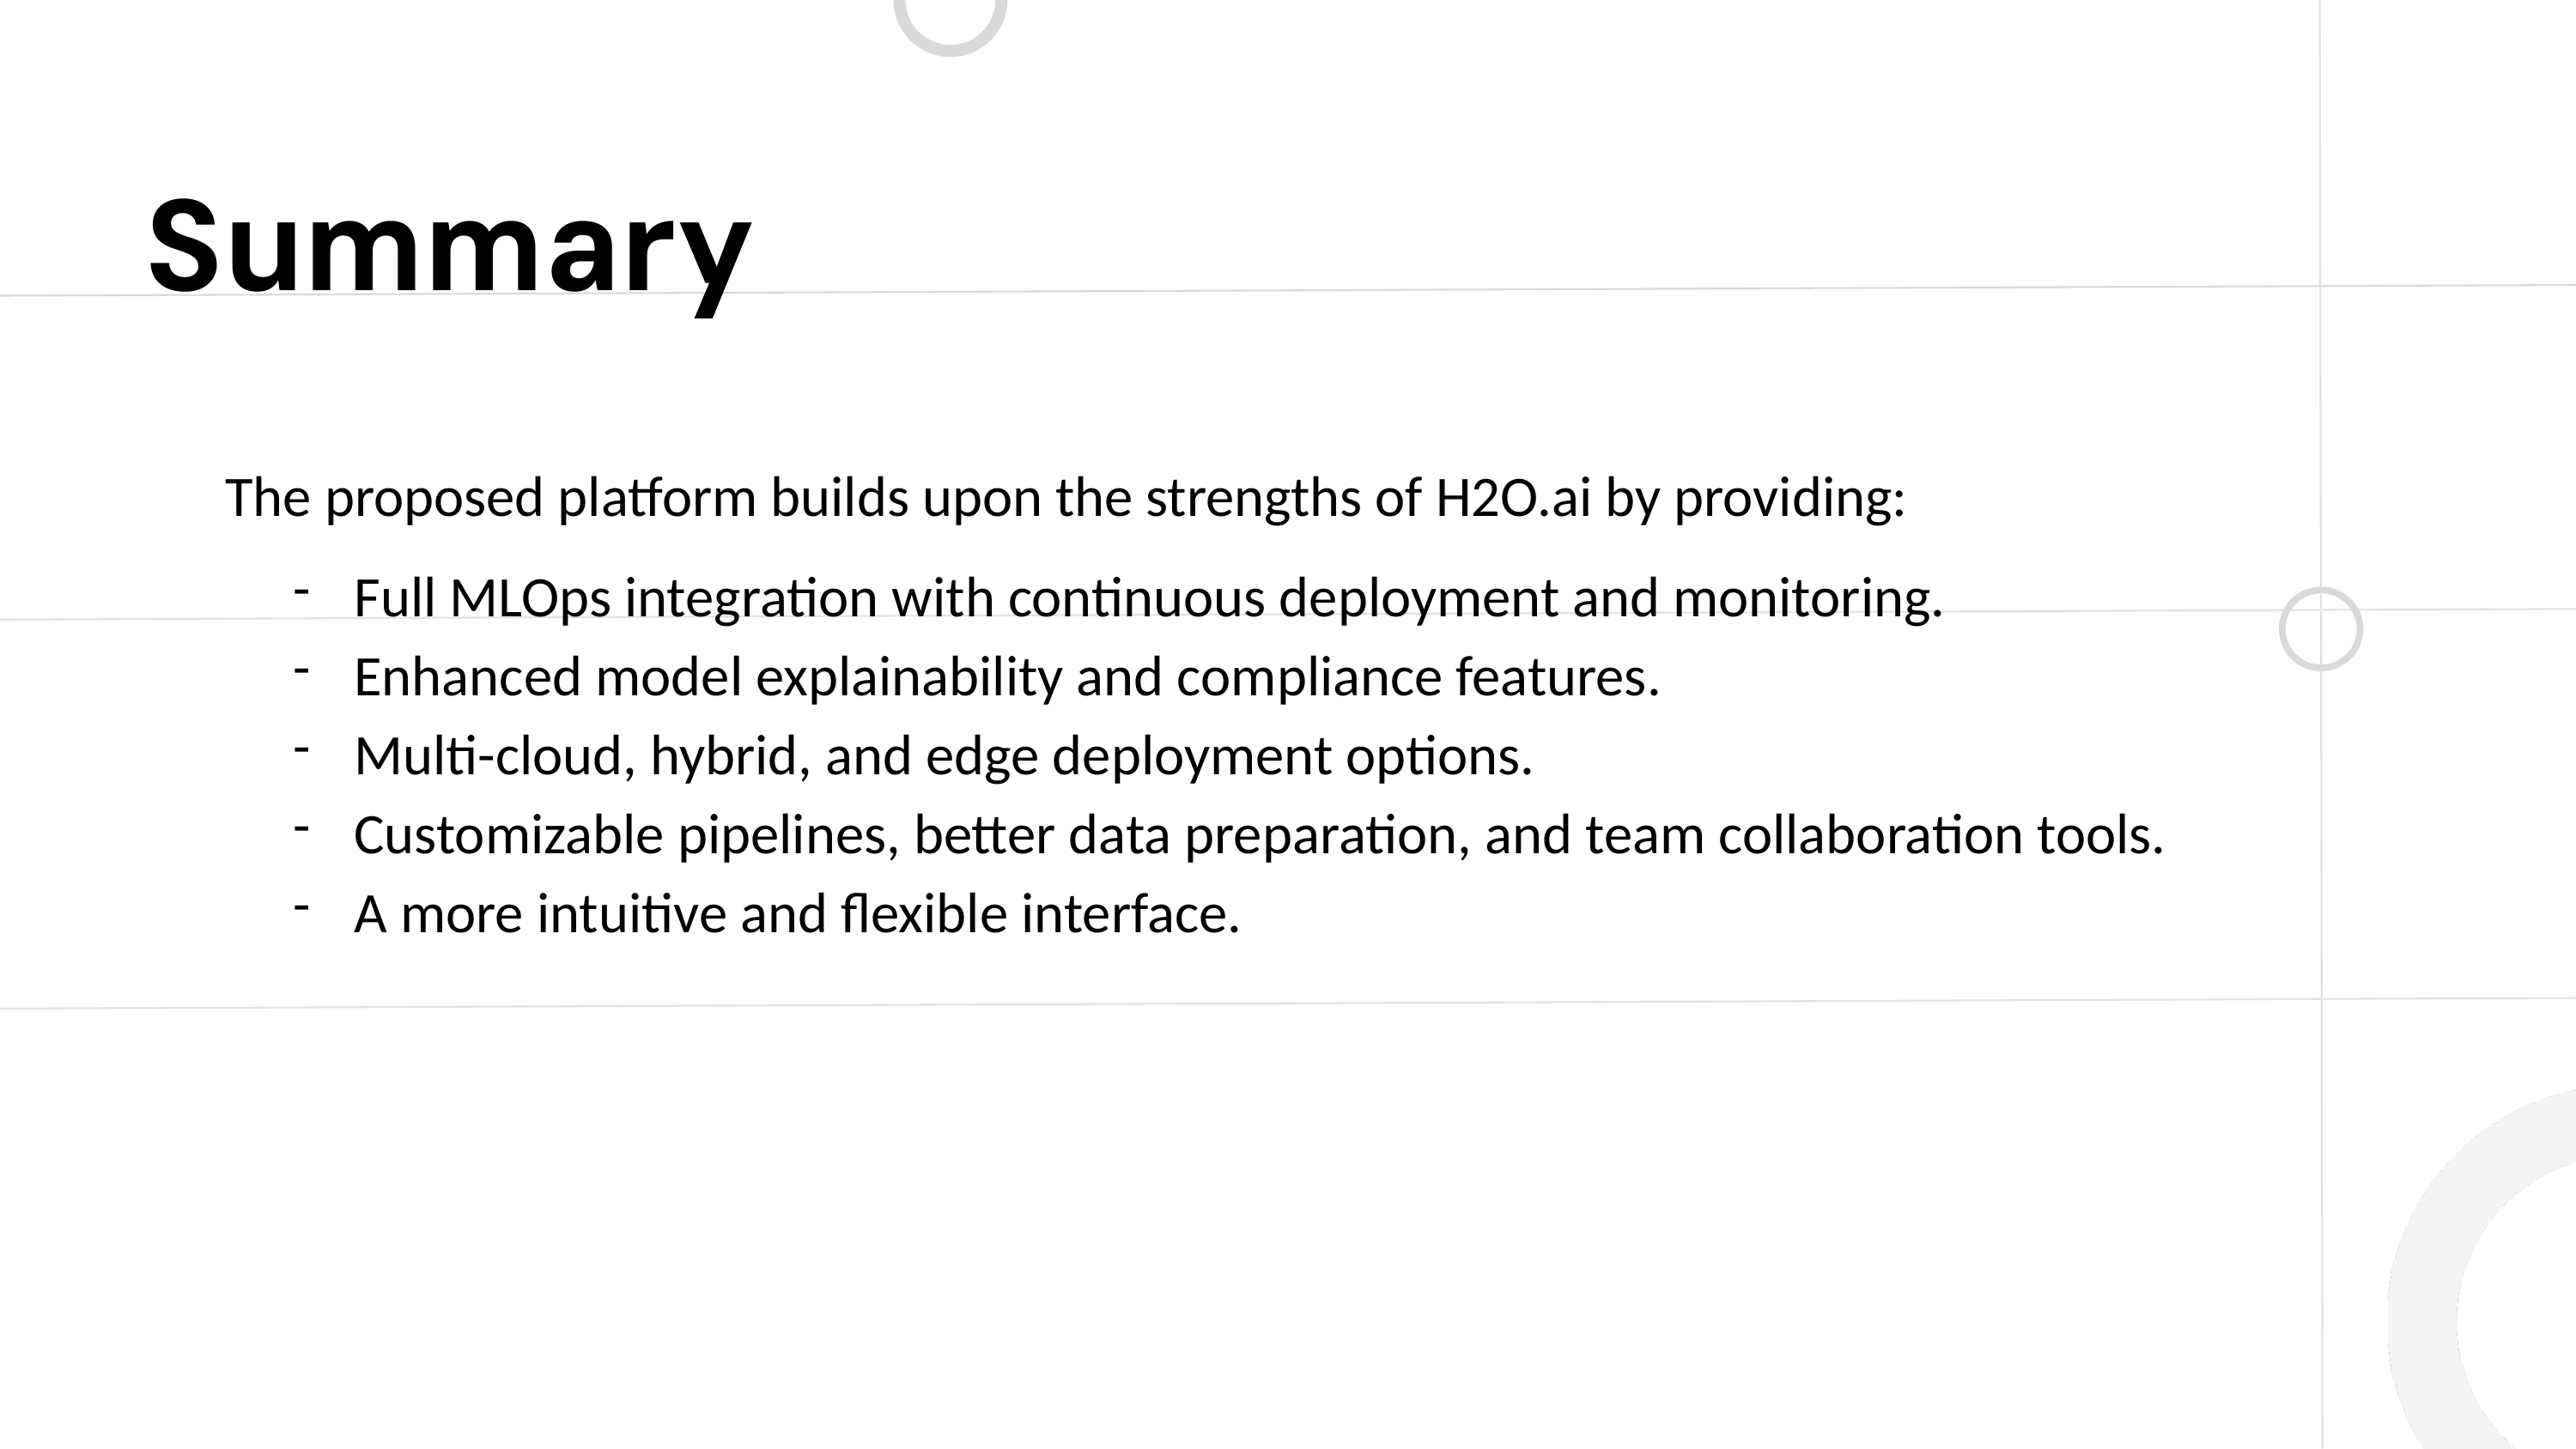

Summary

The proposed platform builds upon the strengths of H2O.ai by providing:
Full MLOps integration with continuous deployment and monitoring.
Enhanced model explainability and compliance features.
Multi-cloud, hybrid, and edge deployment options.
Customizable pipelines, better data preparation, and team collaboration tools.
A more intuitive and flexible interface.